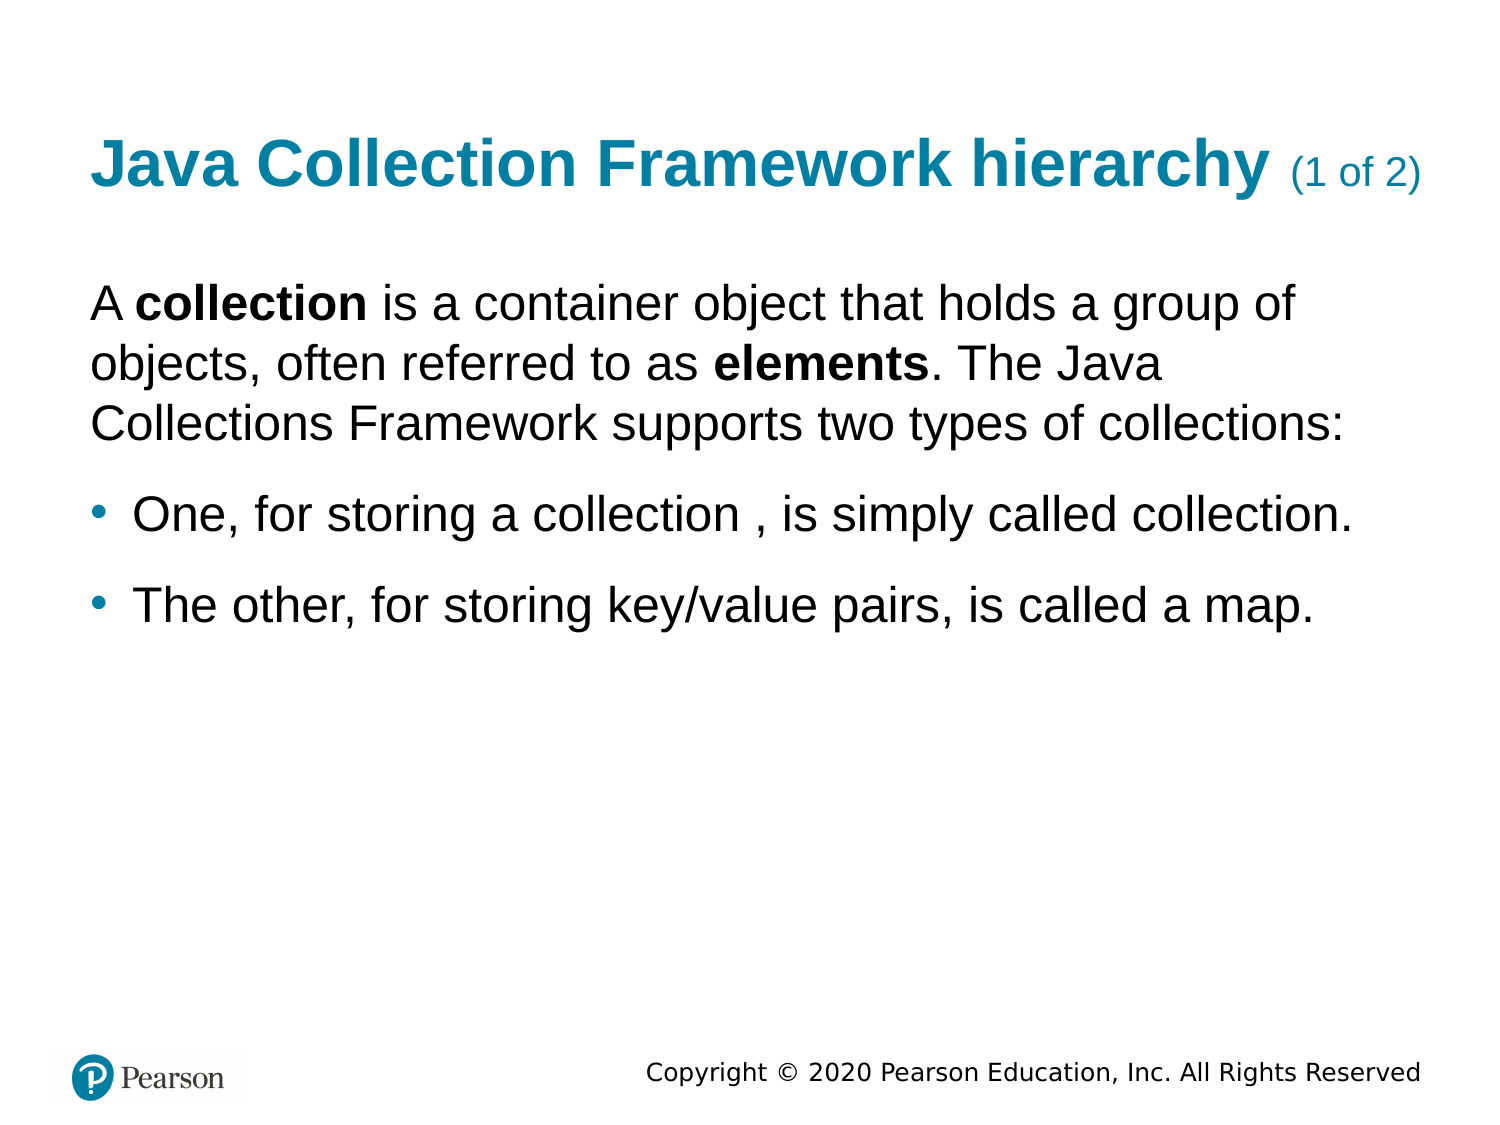

# Java Collection Framework hierarchy (1 of 2)
A collection is a container object that holds a group of objects, often referred to as elements. The Java Collections Framework supports two types of collections:
One, for storing a collection , is simply called collection.
The other, for storing key/value pairs, is called a map.